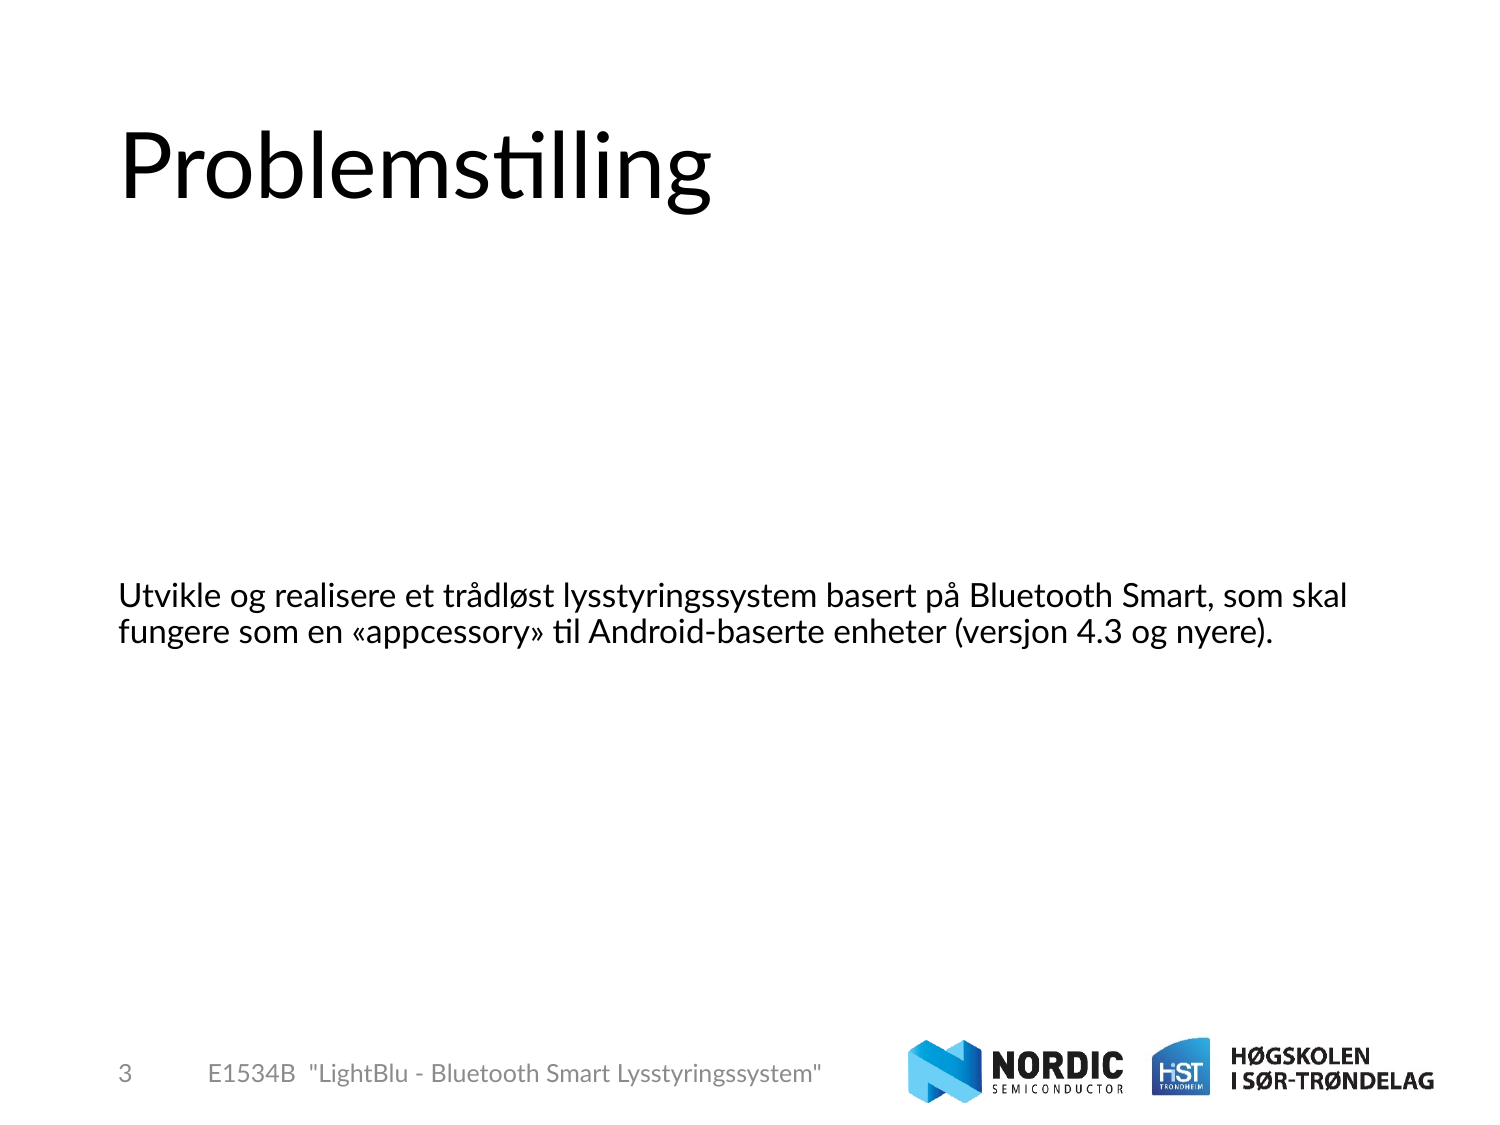

# Problemstilling
Utvikle og realisere et trådløst lysstyringssystem basert på Bluetooth Smart, som skal fungere som en «appcessory» til Android-baserte enheter (versjon 4.3 og nyere).

3
E1534B  "LightBlu - Bluetooth Smart Lysstyringssystem"